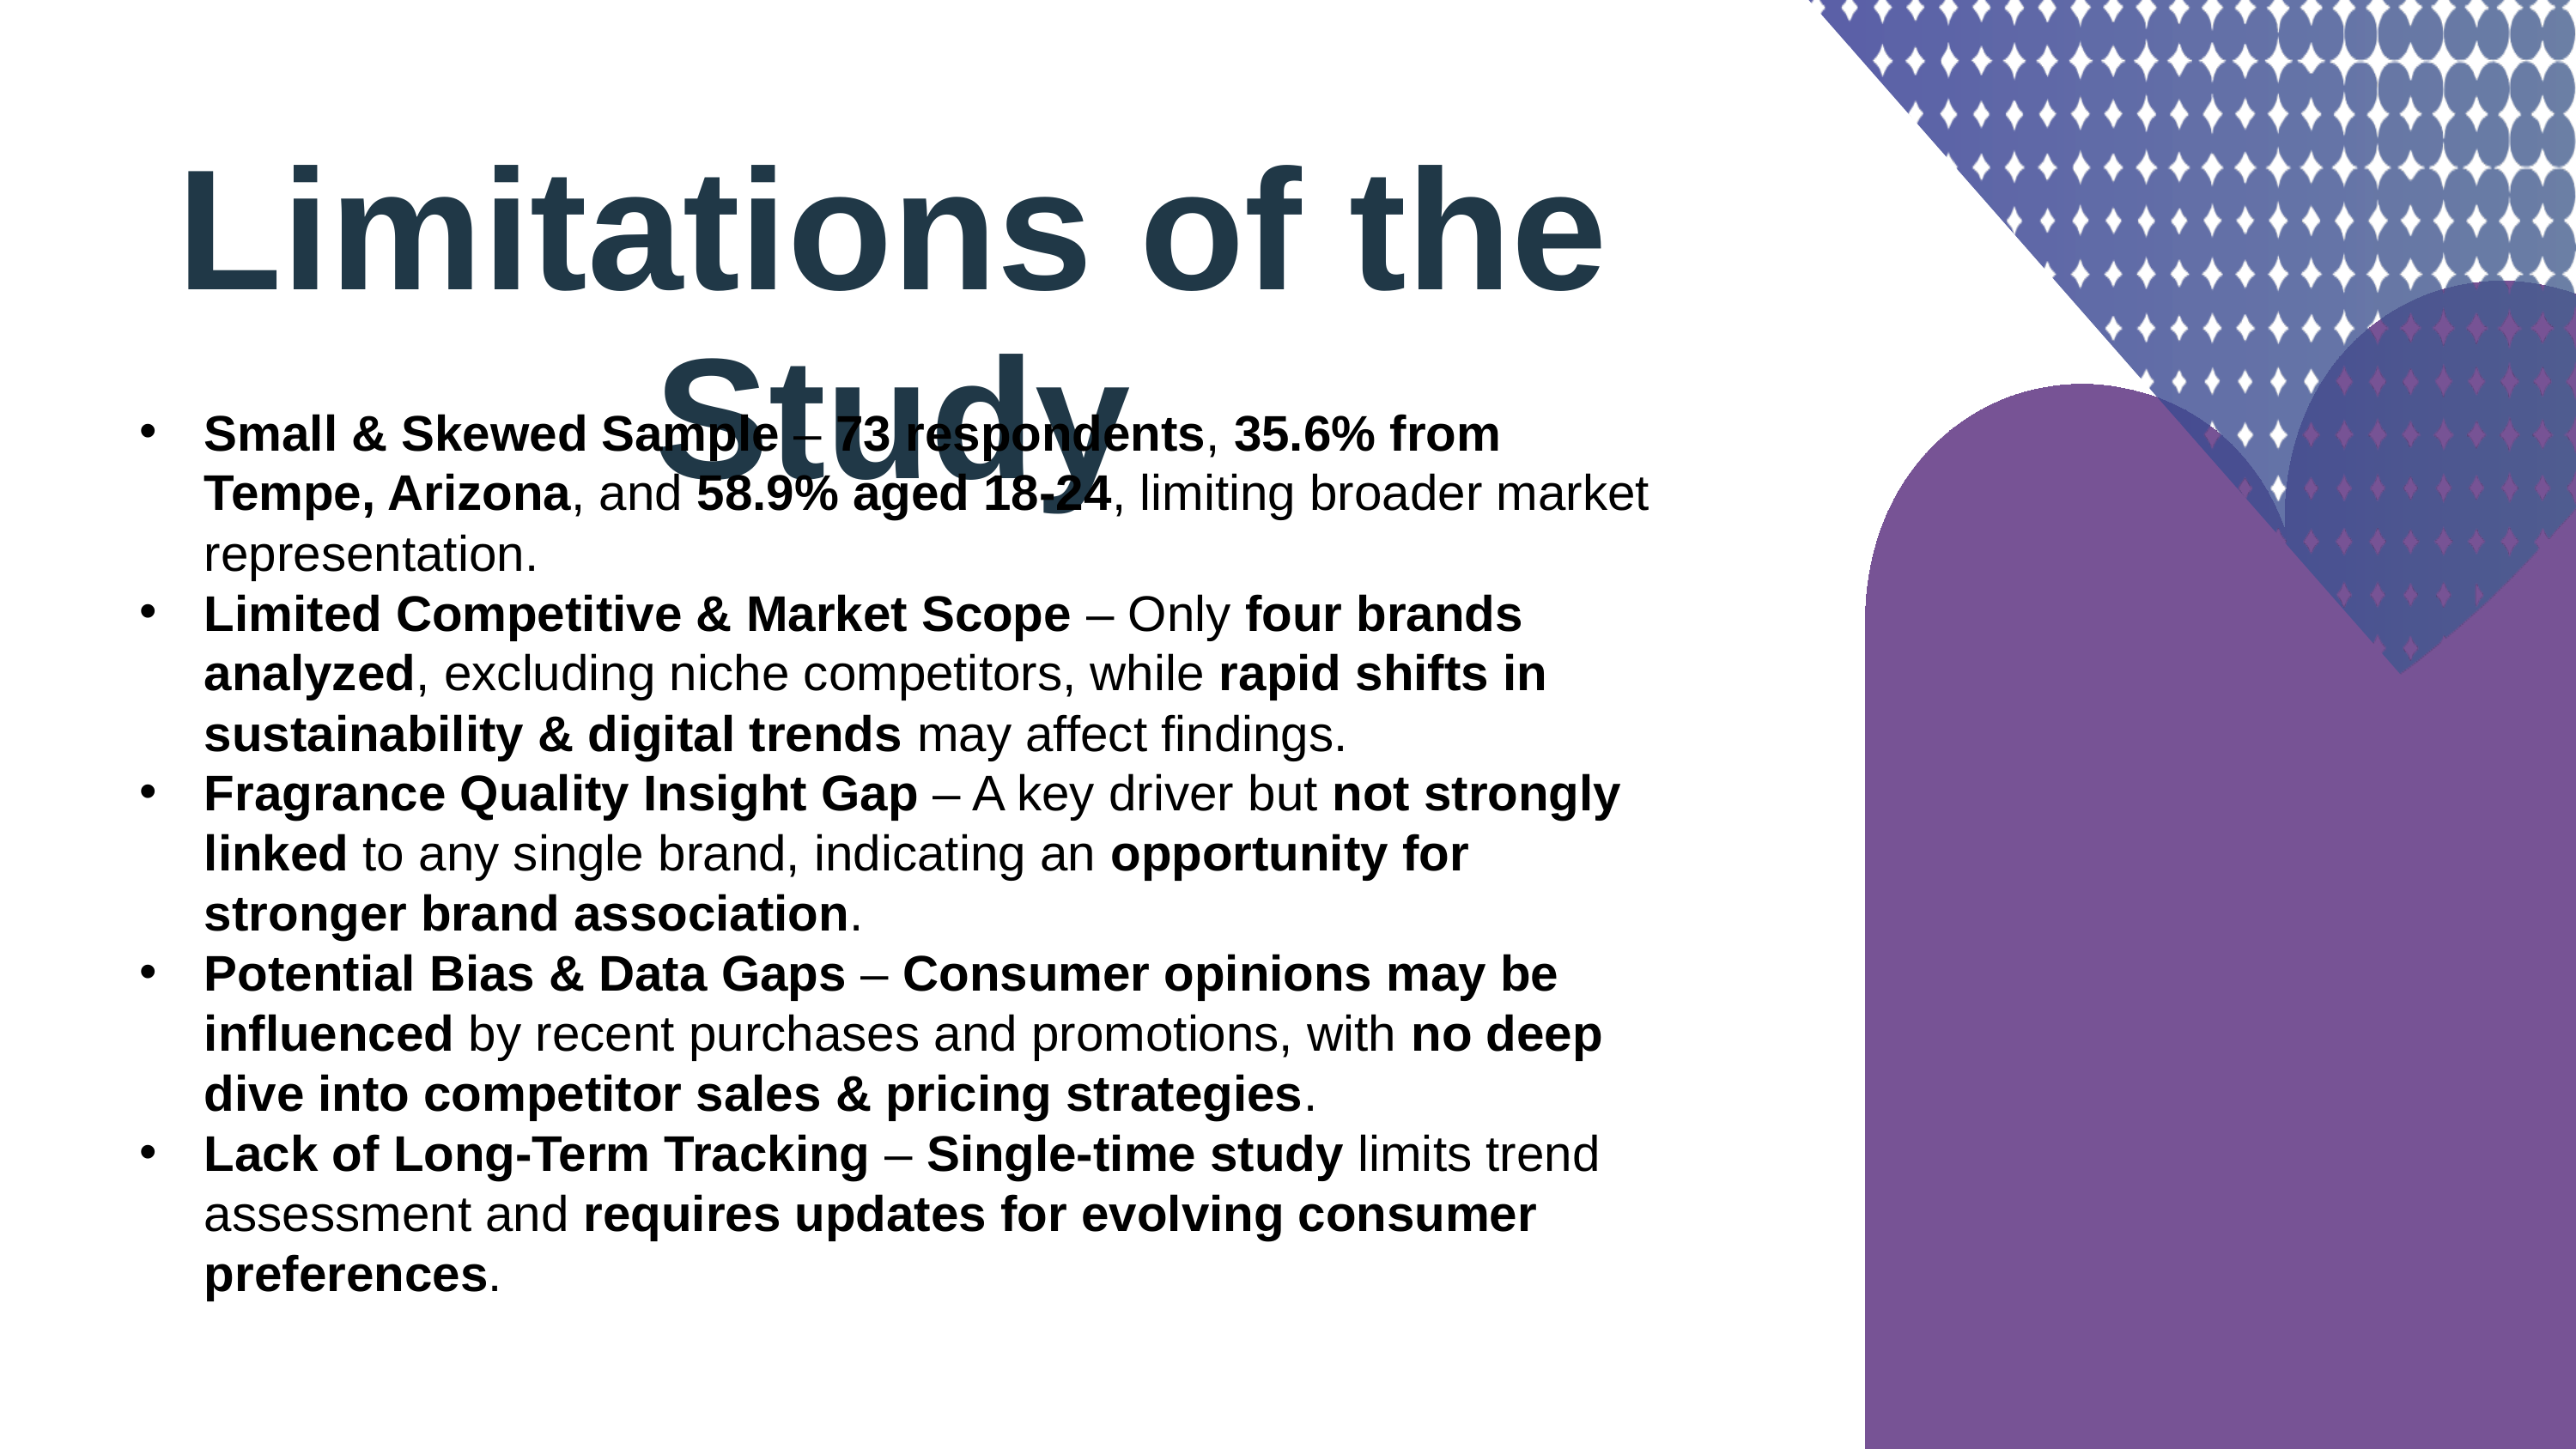

Limitations of the Study

Small & Skewed Sample – 73 respondents, 35.6% from Tempe, Arizona, and 58.9% aged 18-24, limiting broader market representation.
Limited Competitive & Market Scope – Only four brands analyzed, excluding niche competitors, while rapid shifts in sustainability & digital trends may affect findings.
Fragrance Quality Insight Gap – A key driver but not strongly linked to any single brand, indicating an opportunity for stronger brand association.
Potential Bias & Data Gaps – Consumer opinions may be influenced by recent purchases and promotions, with no deep dive into competitor sales & pricing strategies.
Lack of Long-Term Tracking – Single-time study limits trend assessment and requires updates for evolving consumer preferences.